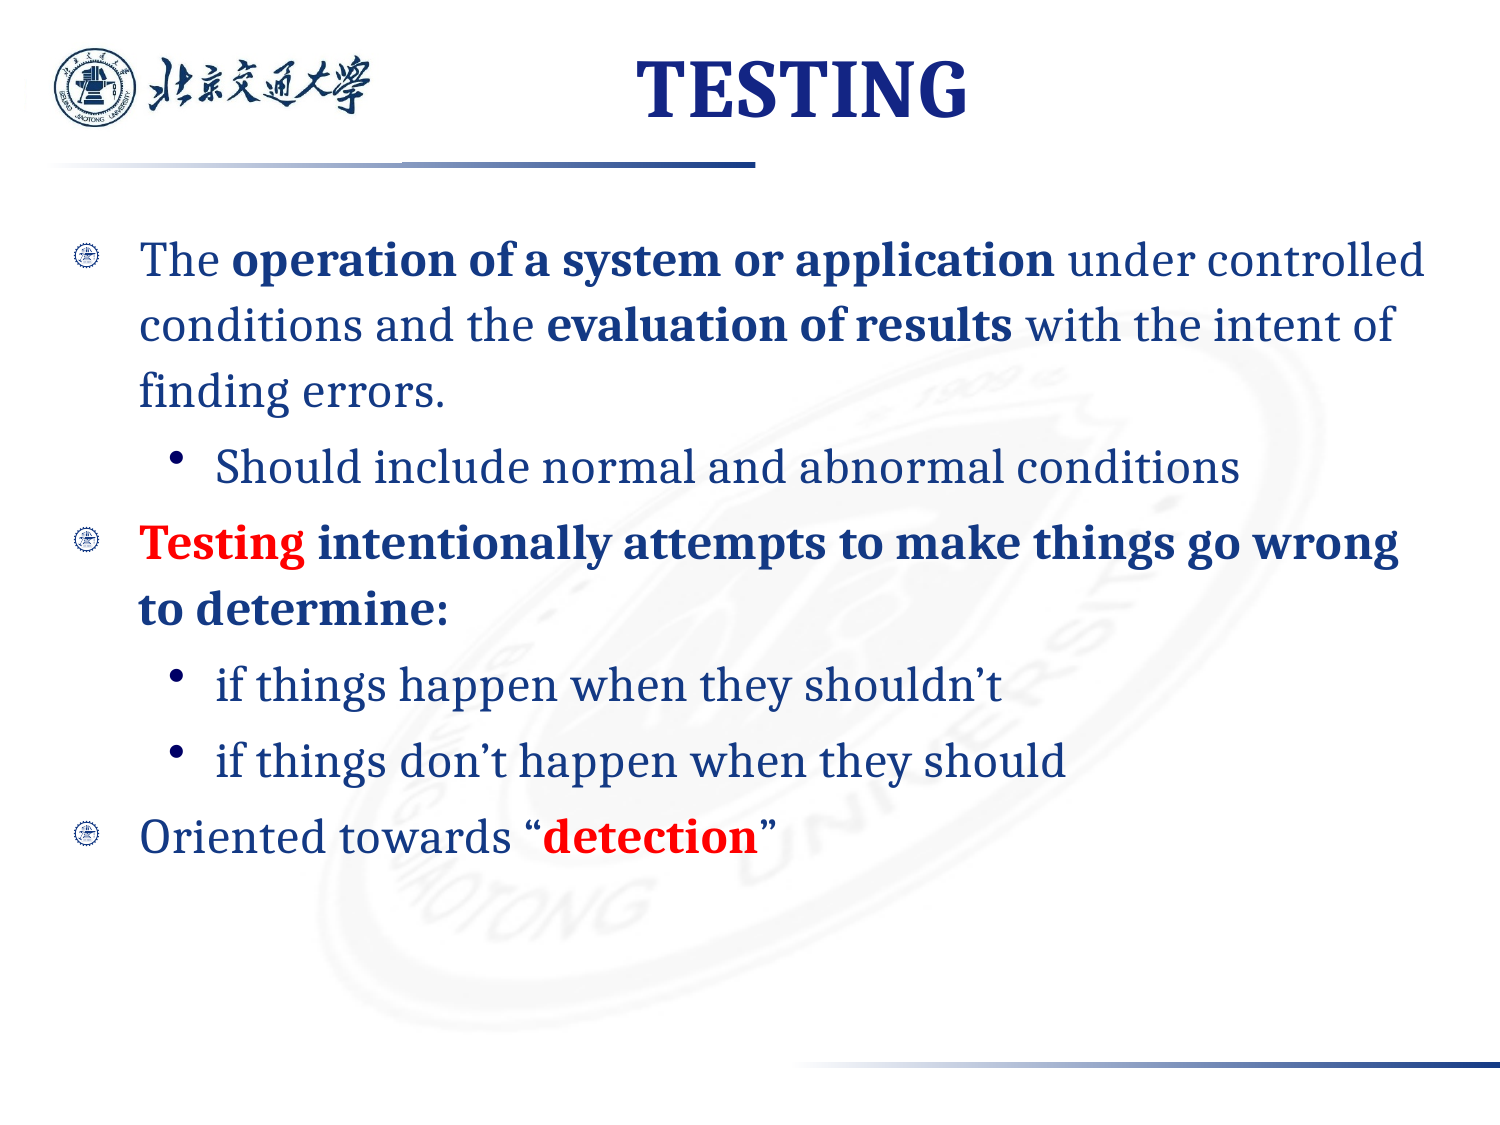

# TESTING
The operation of a system or application under controlled conditions and the evaluation of results with the intent of finding errors.
Should include normal and abnormal conditions
Testing intentionally attempts to make things go wrong to determine:
if things happen when they shouldn’t
if things don’t happen when they should
Oriented towards “detection”